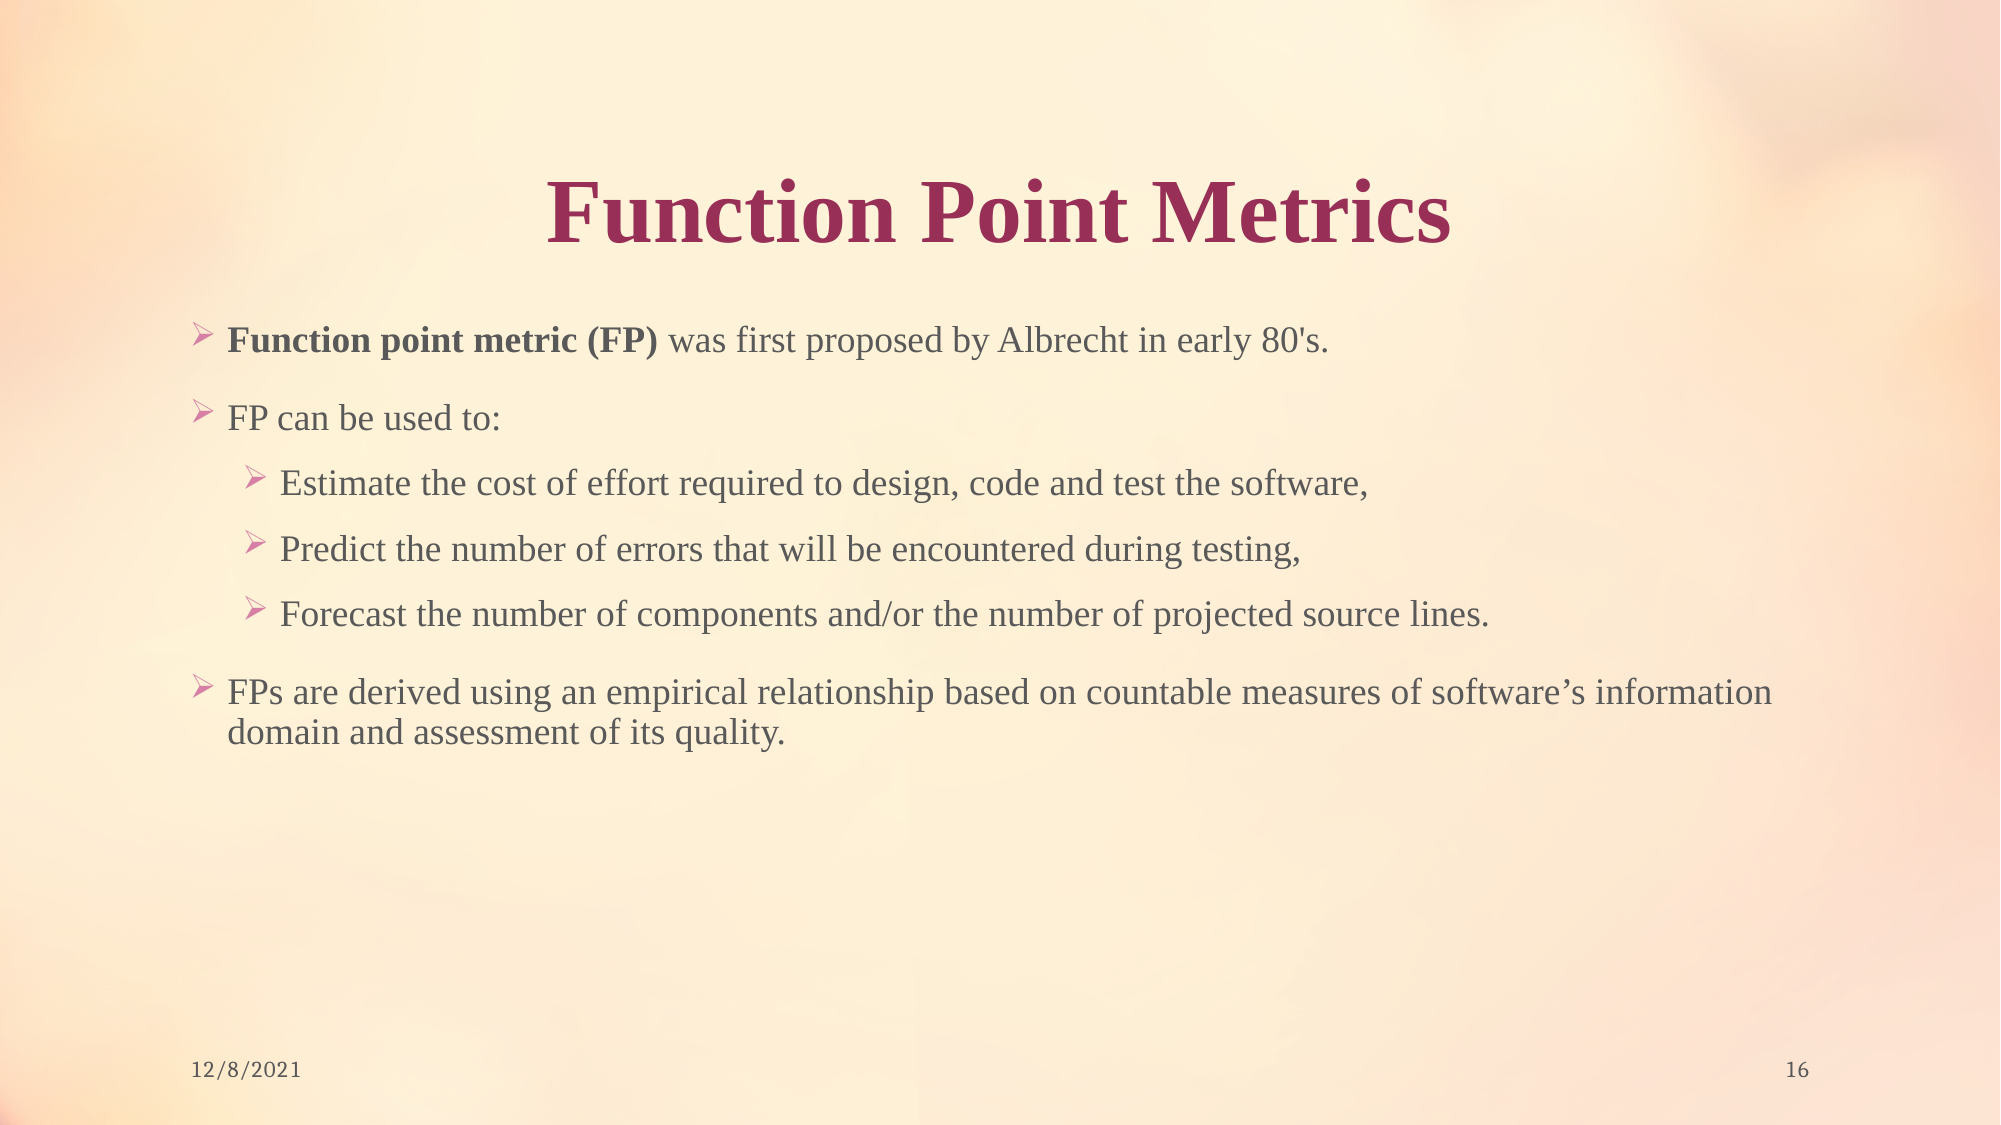

# Function Point Metrics
Function point metric (FP) was first proposed by Albrecht in early 80's.
FP can be used to:
Estimate the cost of effort required to design, code and test the software,
Predict the number of errors that will be encountered during testing,
Forecast the number of components and/or the number of projected source lines.
FPs are derived using an empirical relationship based on countable measures of software’s information domain and assessment of its quality.

12/8/2021
16